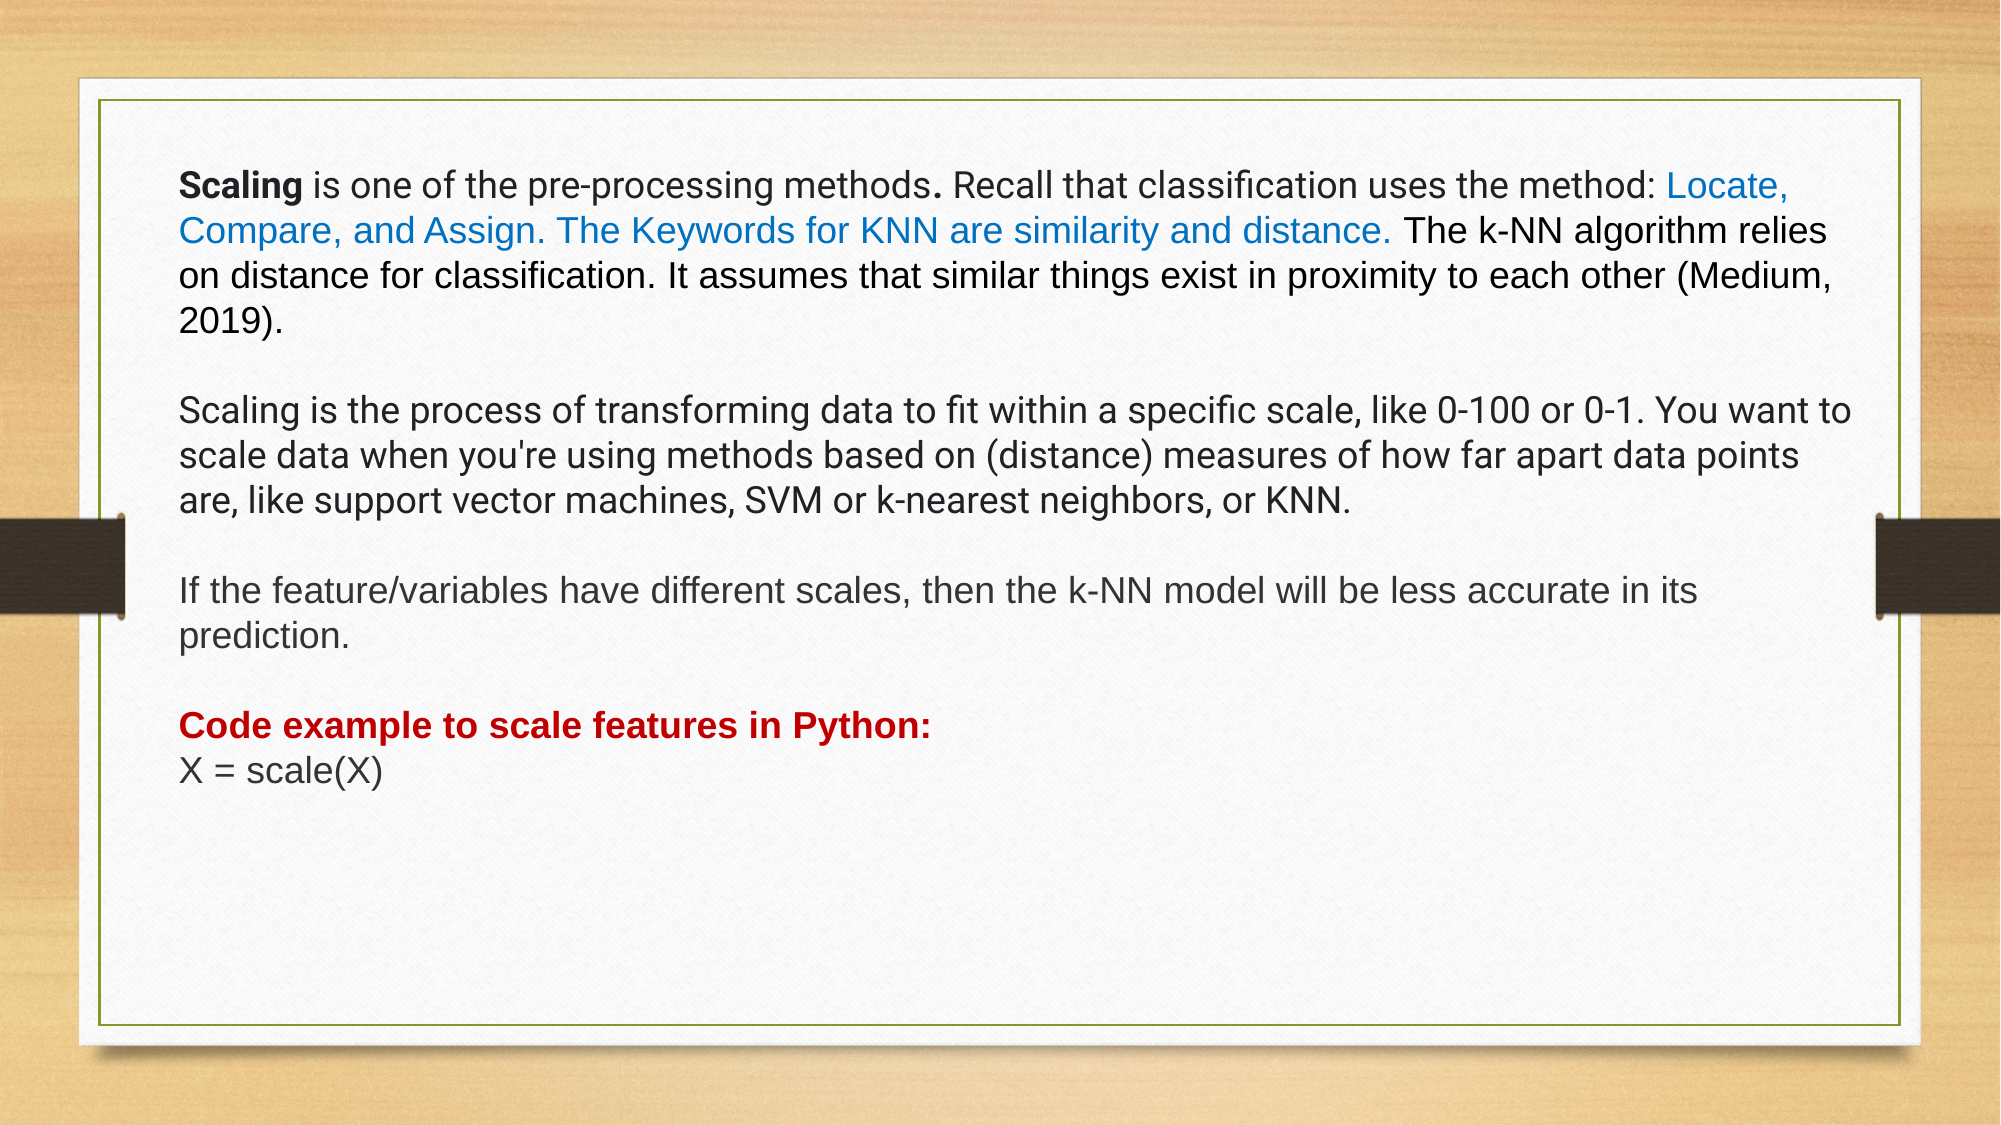

Scaling is one of the pre-processing methods. Recall that classification uses the method: Locate, Compare, and Assign. The Keywords for KNN are similarity and distance. The k-NN algorithm relies on distance for classification. It assumes that similar things exist in proximity to each other (Medium, 2019).

Scaling is the process of transforming data to fit within a specific scale, like 0-100 or 0-1. You want to scale data when you're using methods based on (distance) measures of how far apart data points are, like support vector machines, SVM or k-nearest neighbors, or KNN.

If the feature/variables have different scales, then the k-NN model will be less accurate in its prediction.

Code example to scale features in Python:
X = scale(X)